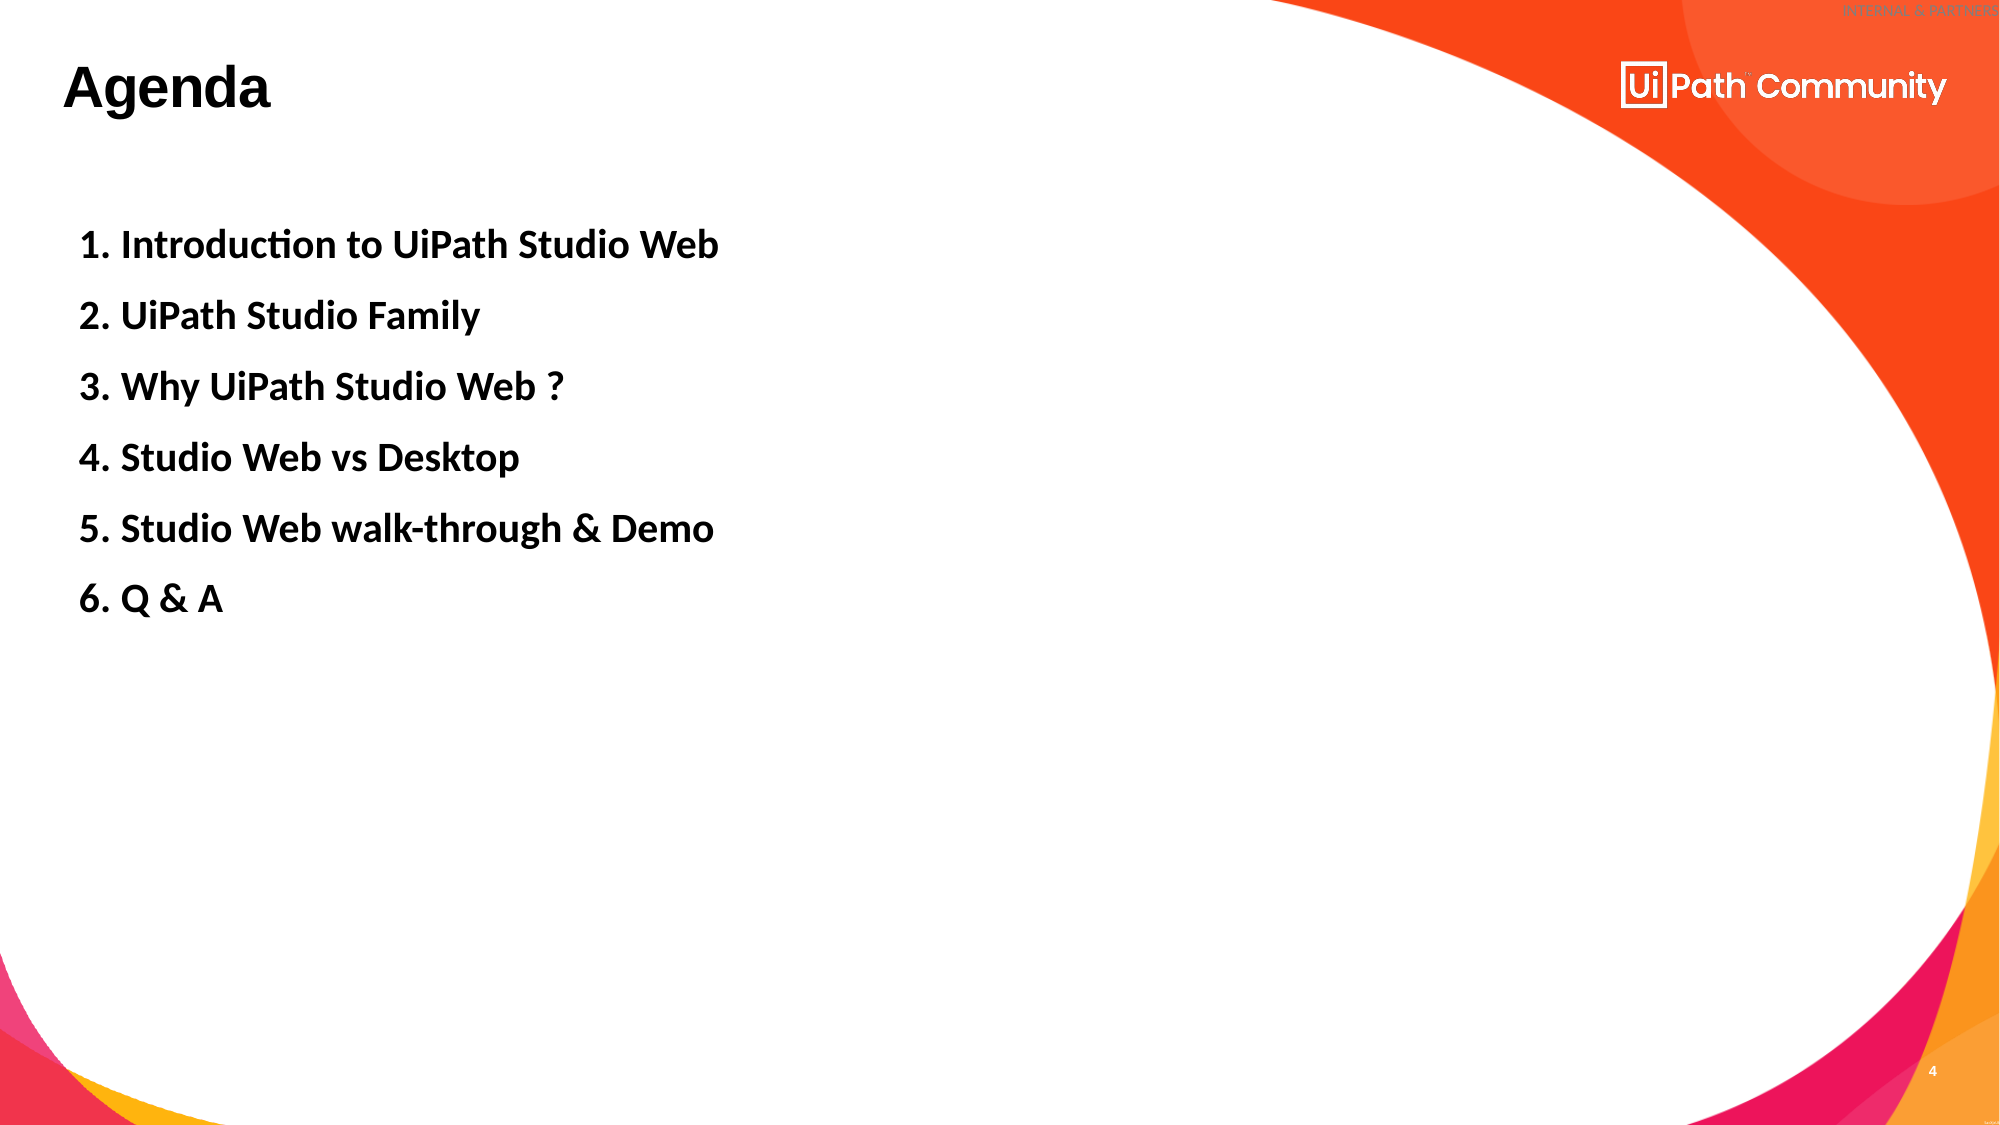

# Agenda
1. Introduction to UiPath Studio Web
2. UiPath Studio Family
3. Why UiPath Studio Web ?
4. Studio Web vs Desktop
5. Studio Web walk-through & Demo
6. Q & A